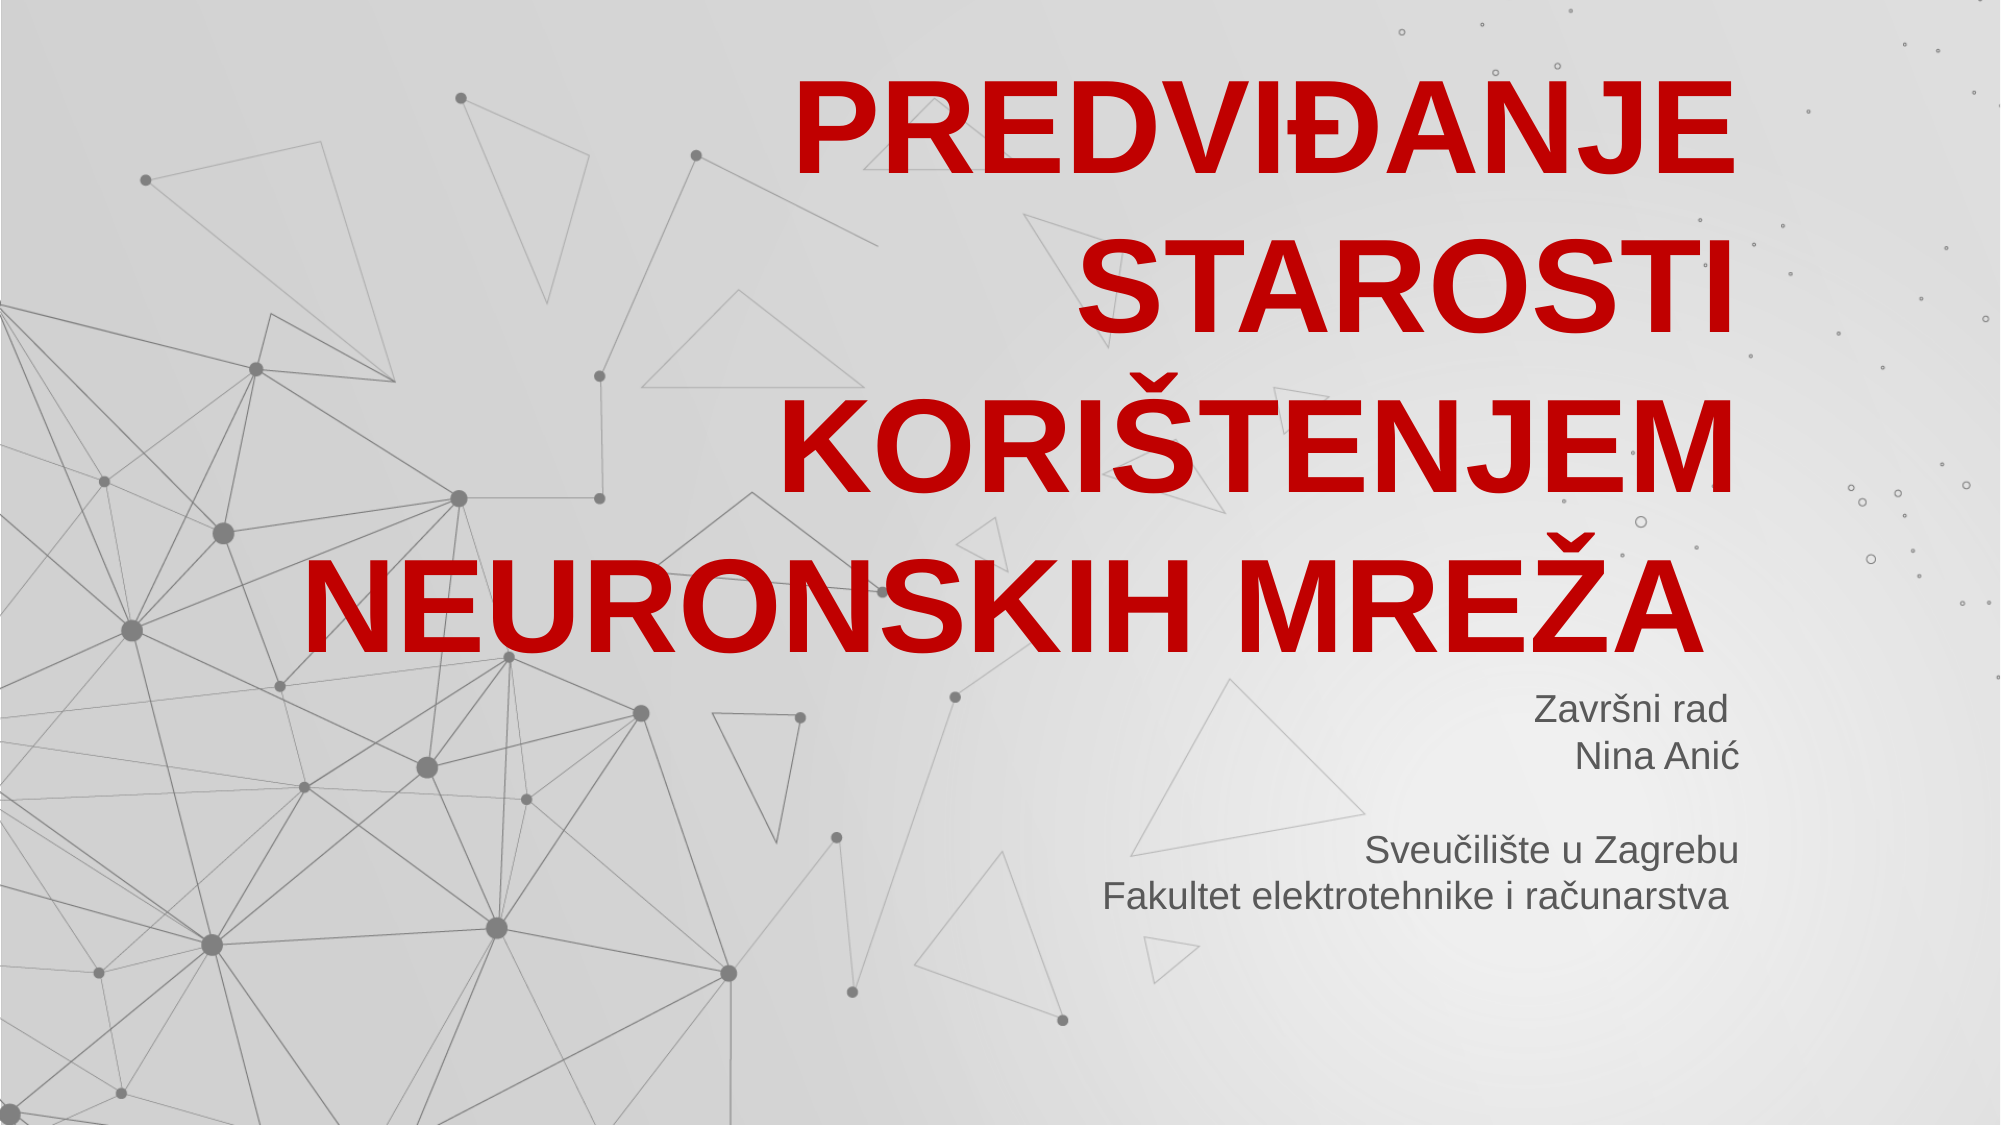

# PREDVIĐANJE STAROSTI KORIŠTENJEM NEURONSKIH MREŽA
Završni rad
Nina Anić

Sveučilište u Zagrebu
Fakultet elektrotehnike i računarstva